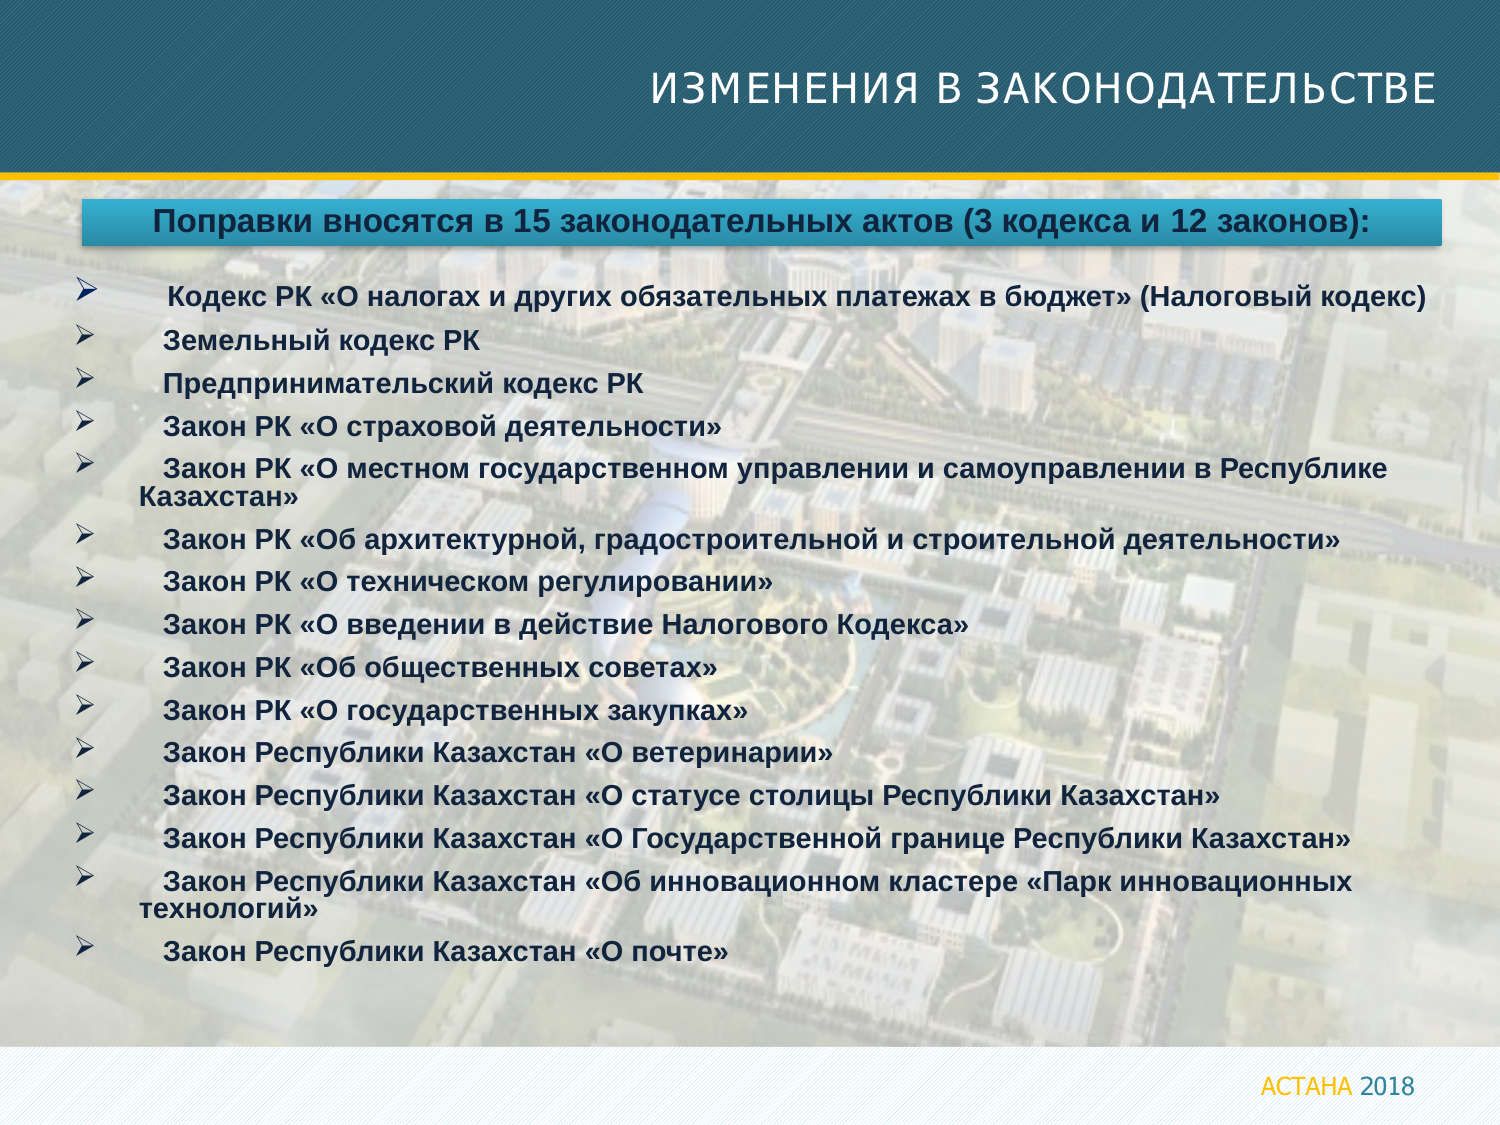

# ИЗМЕНЕНИЯ В ЗАКОНОДАТЕЛЬСТВЕ

Поправки вносятся в 15 законодательных актов (3 кодекса и 12 законов):

   Кодекс РК «О налогах и других обязательных платежах в бюджет» (Налоговый кодекс)

   Земельный кодекс РК

   Предпринимательский кодекс РК

   Закон РК «О страховой деятельности»

   Закон РК «О местном государственном управлении и самоуправлении в Республике  Казахстан»

   Закон РК «Об архитектурной, градостроительной и строительной деятельности»

   Закон РК «О техническом регулировании»

   Закон РК «О введении в действие Налогового Кодекса»

   Закон РК «Об общественных советах»

   Закон РК «О государственных закупках»

   Закон Республики Казахстан «О ветеринарии»

   Закон Республики Казахстан «О статусе столицы Республики Казахстан»

   Закон Республики Казахстан «О Государственной границе Республики Казахстан»

   Закон Республики Казахстан «Об инновационном кластере «Парк инновационных технологий»

   Закон Республики Казахстан «О почте»

АСТАНА 2018